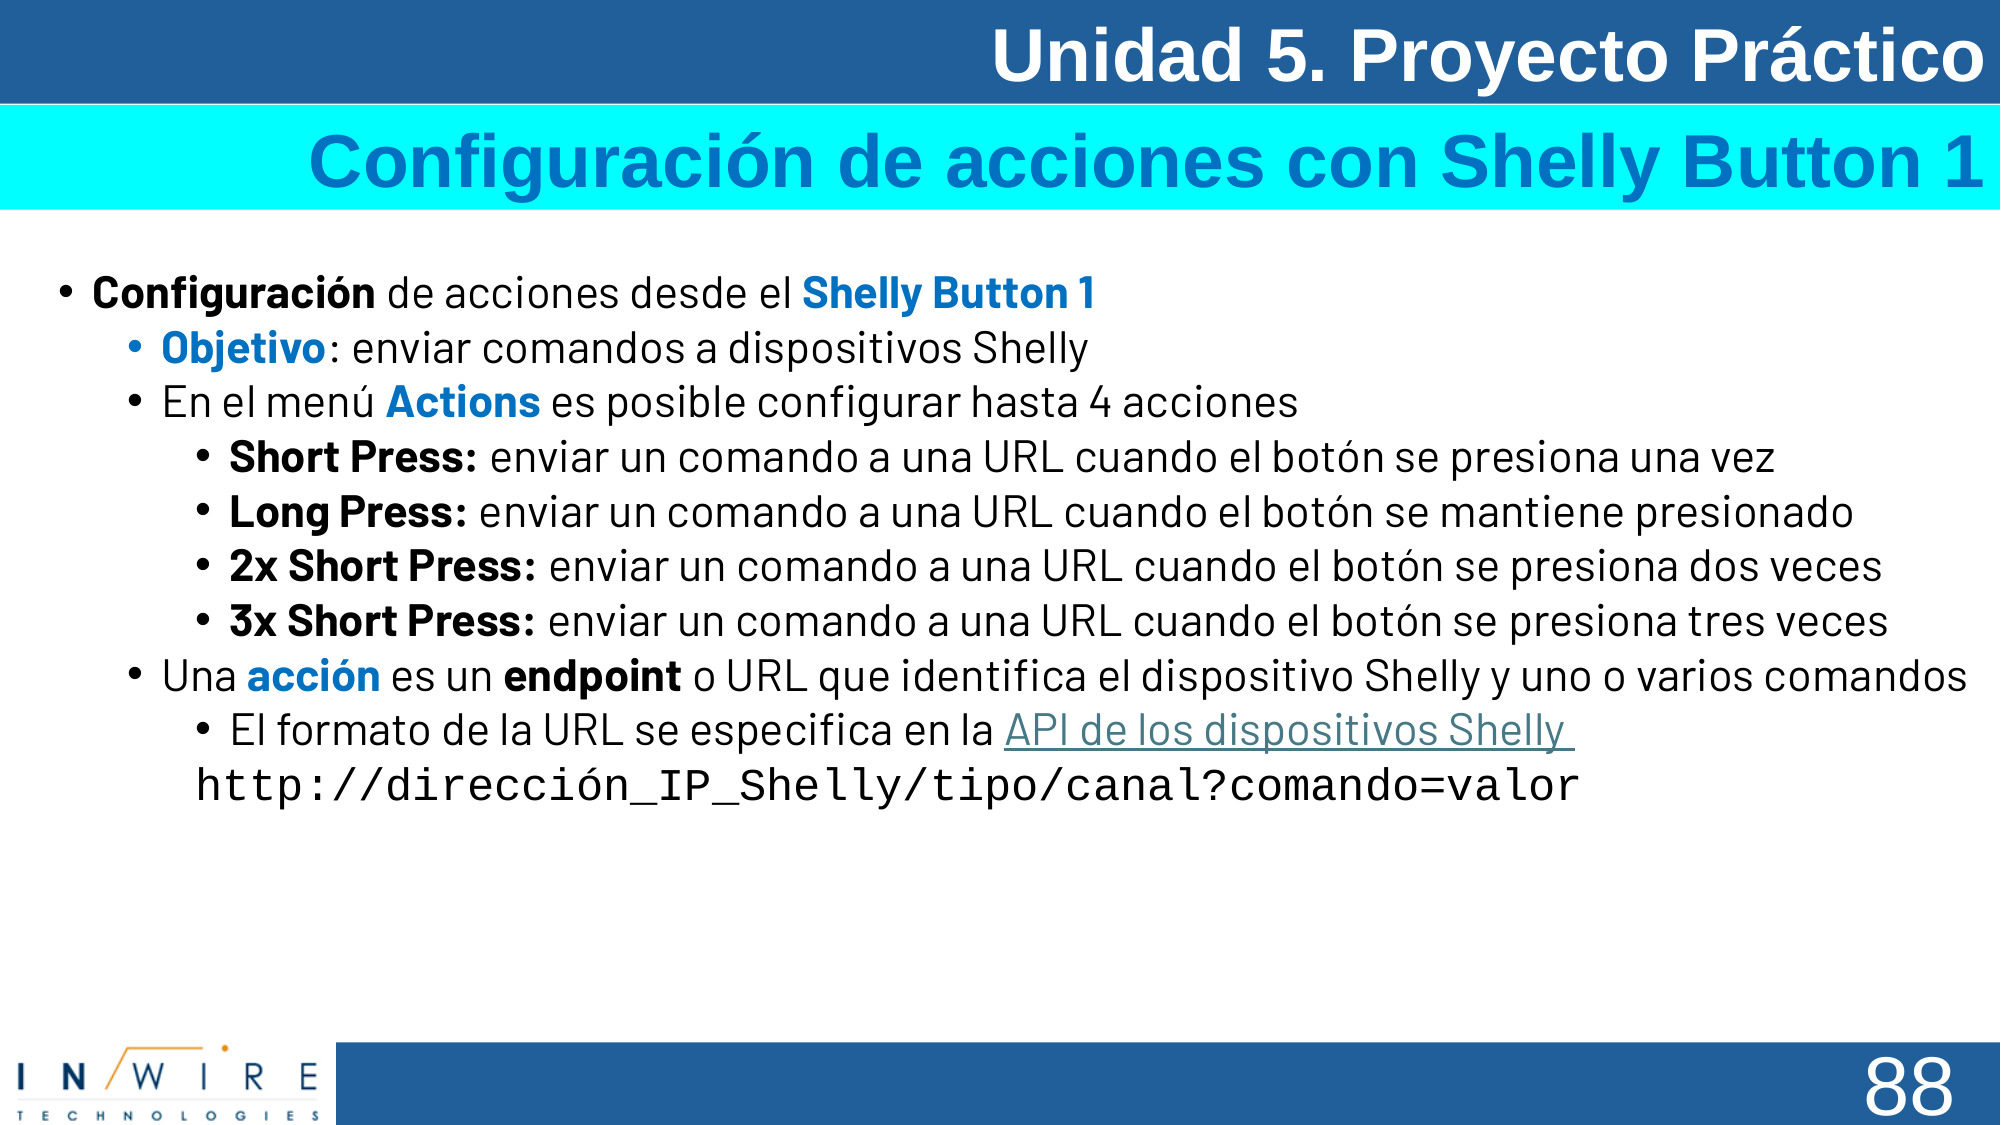

Unidad 5. Proyecto Práctico

Configuración de acciones con Shelly Button 1
Configuración de acciones desde el Shelly Button 1
Objetivo: enviar comandos a dispositivos Shelly
En el menú Actions es posible configurar hasta 4 acciones
Short Press: enviar un comando a una URL cuando el botón se presiona una vez
Long Press: enviar un comando a una URL cuando el botón se mantiene presionado
2x Short Press: enviar un comando a una URL cuando el botón se presiona dos veces
3x Short Press: enviar un comando a una URL cuando el botón se presiona tres veces
Una acción es un endpoint o URL que identifica el dispositivo Shelly y uno o varios comandos
El formato de la URL se especifica en la API de los dispositivos Shelly
	http://dirección_IP_Shelly/tipo/canal?comando=valor